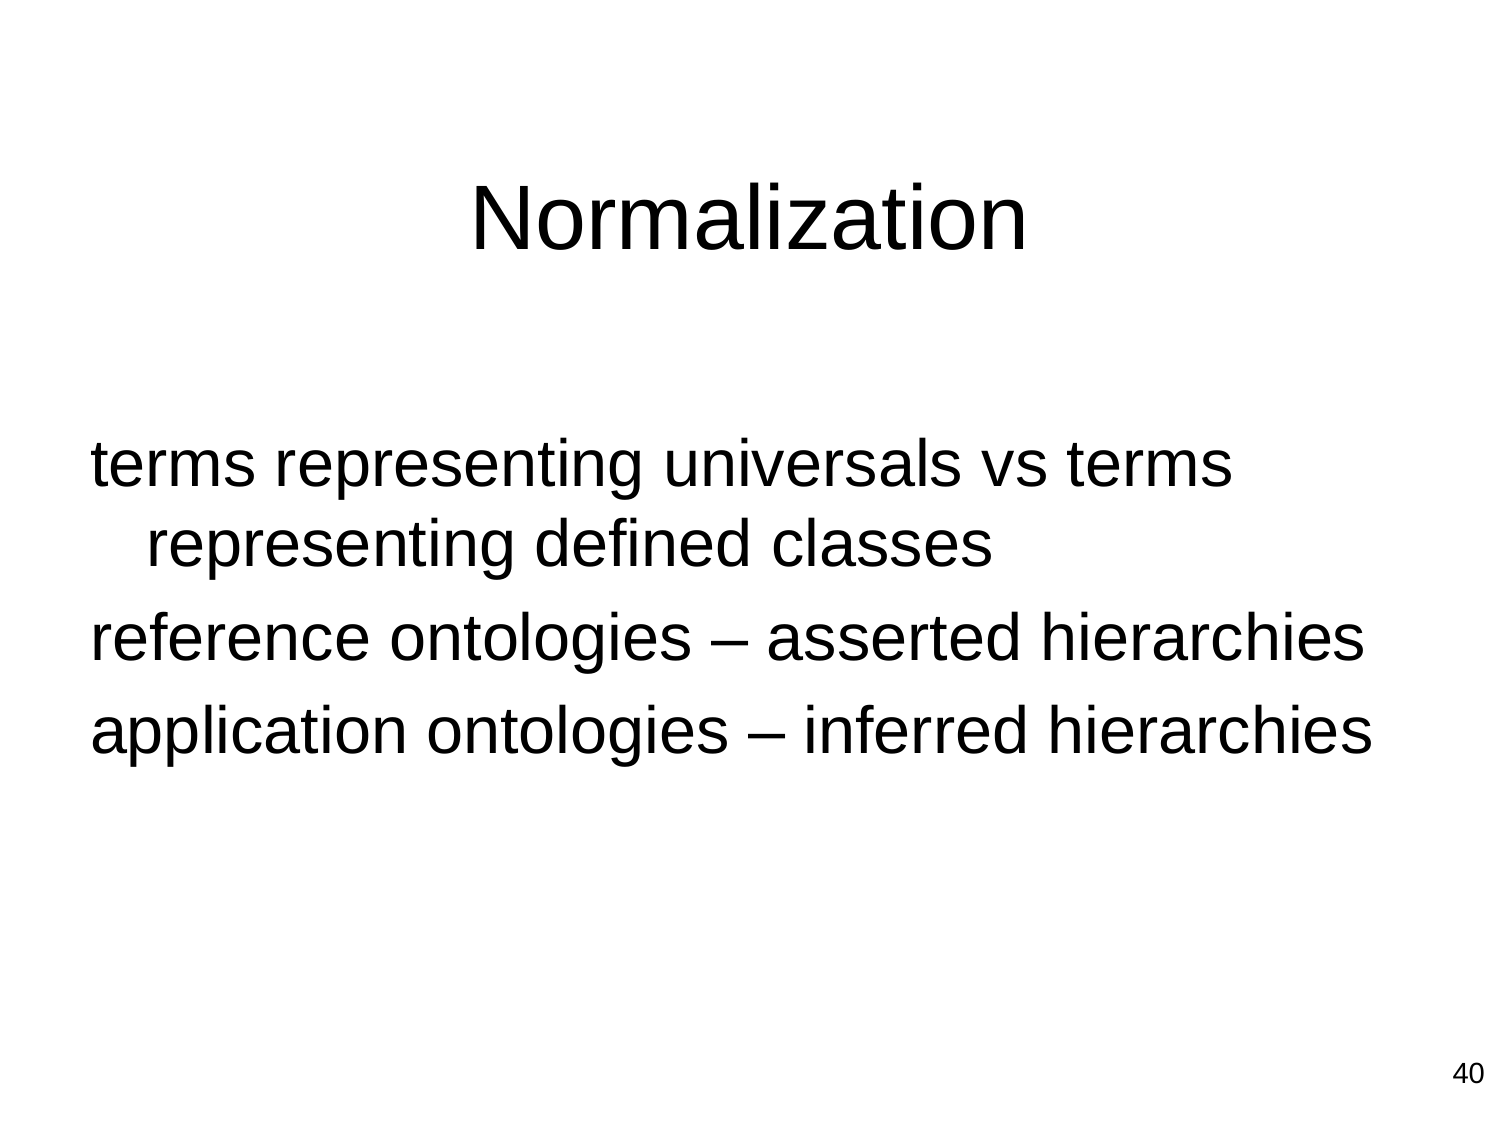

# Normalization
terms representing universals vs terms representing defined classes
reference ontologies – asserted hierarchies
application ontologies – inferred hierarchies

40